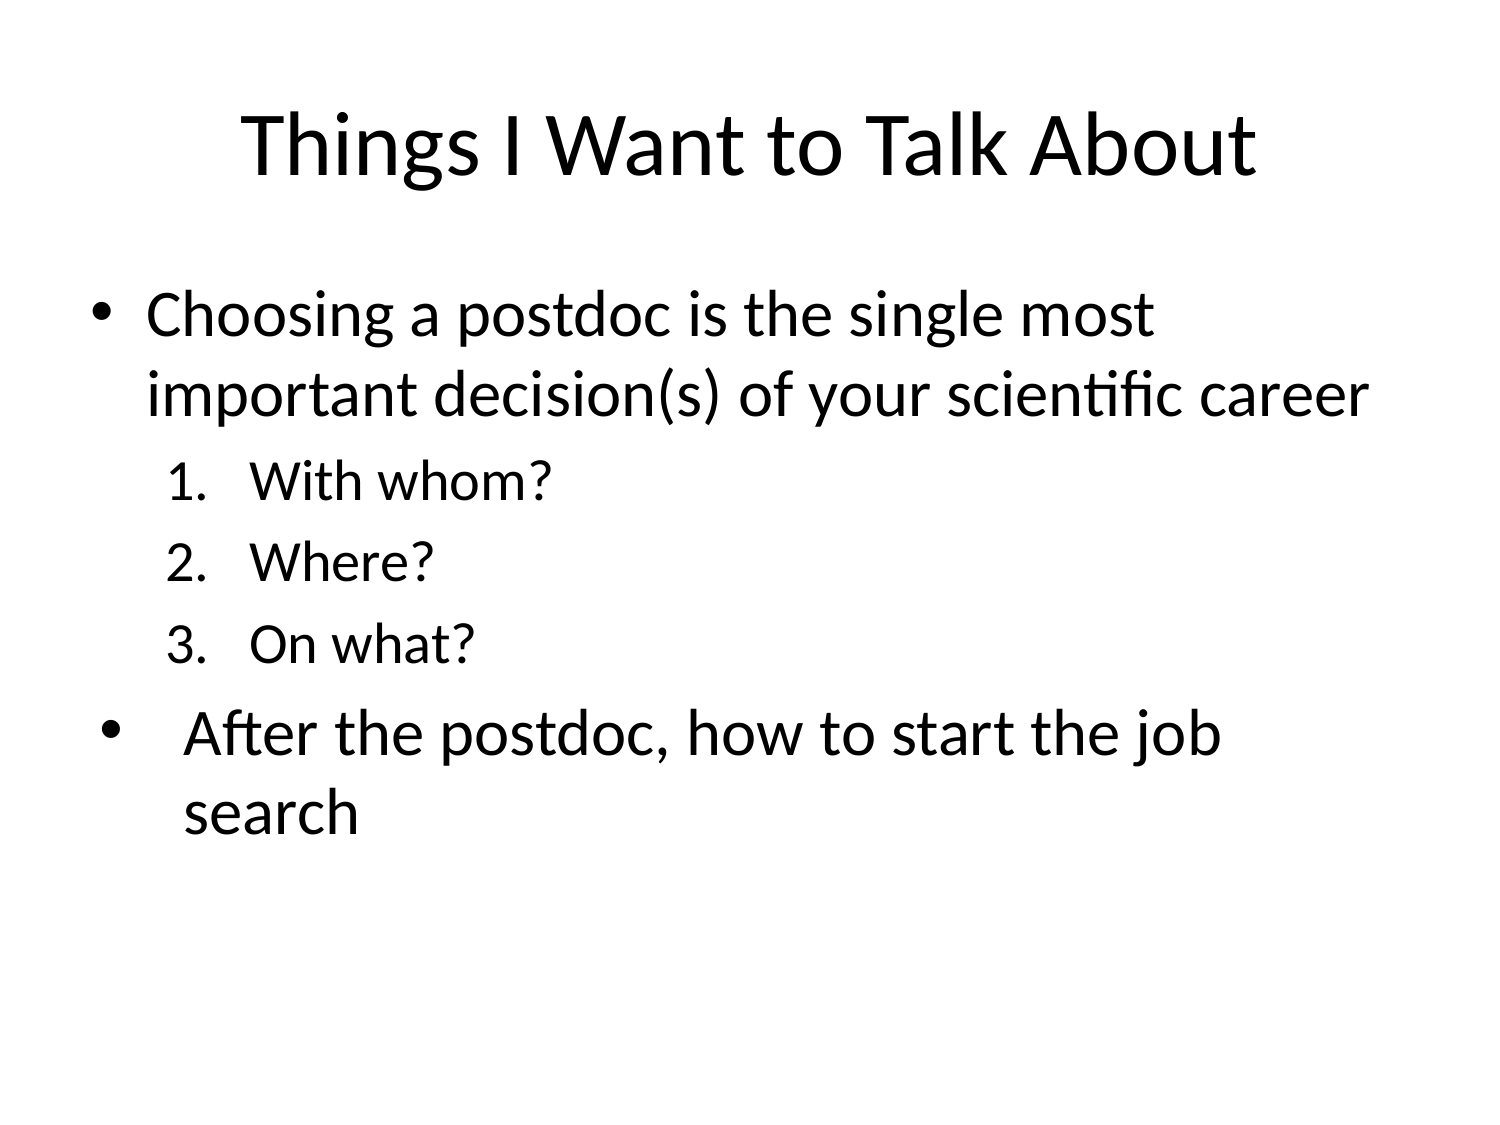

# Things I Want to Talk About
Choosing a postdoc is the single most important decision(s) of your scientific career
With whom?
Where?
On what?
After the postdoc, how to start the job search